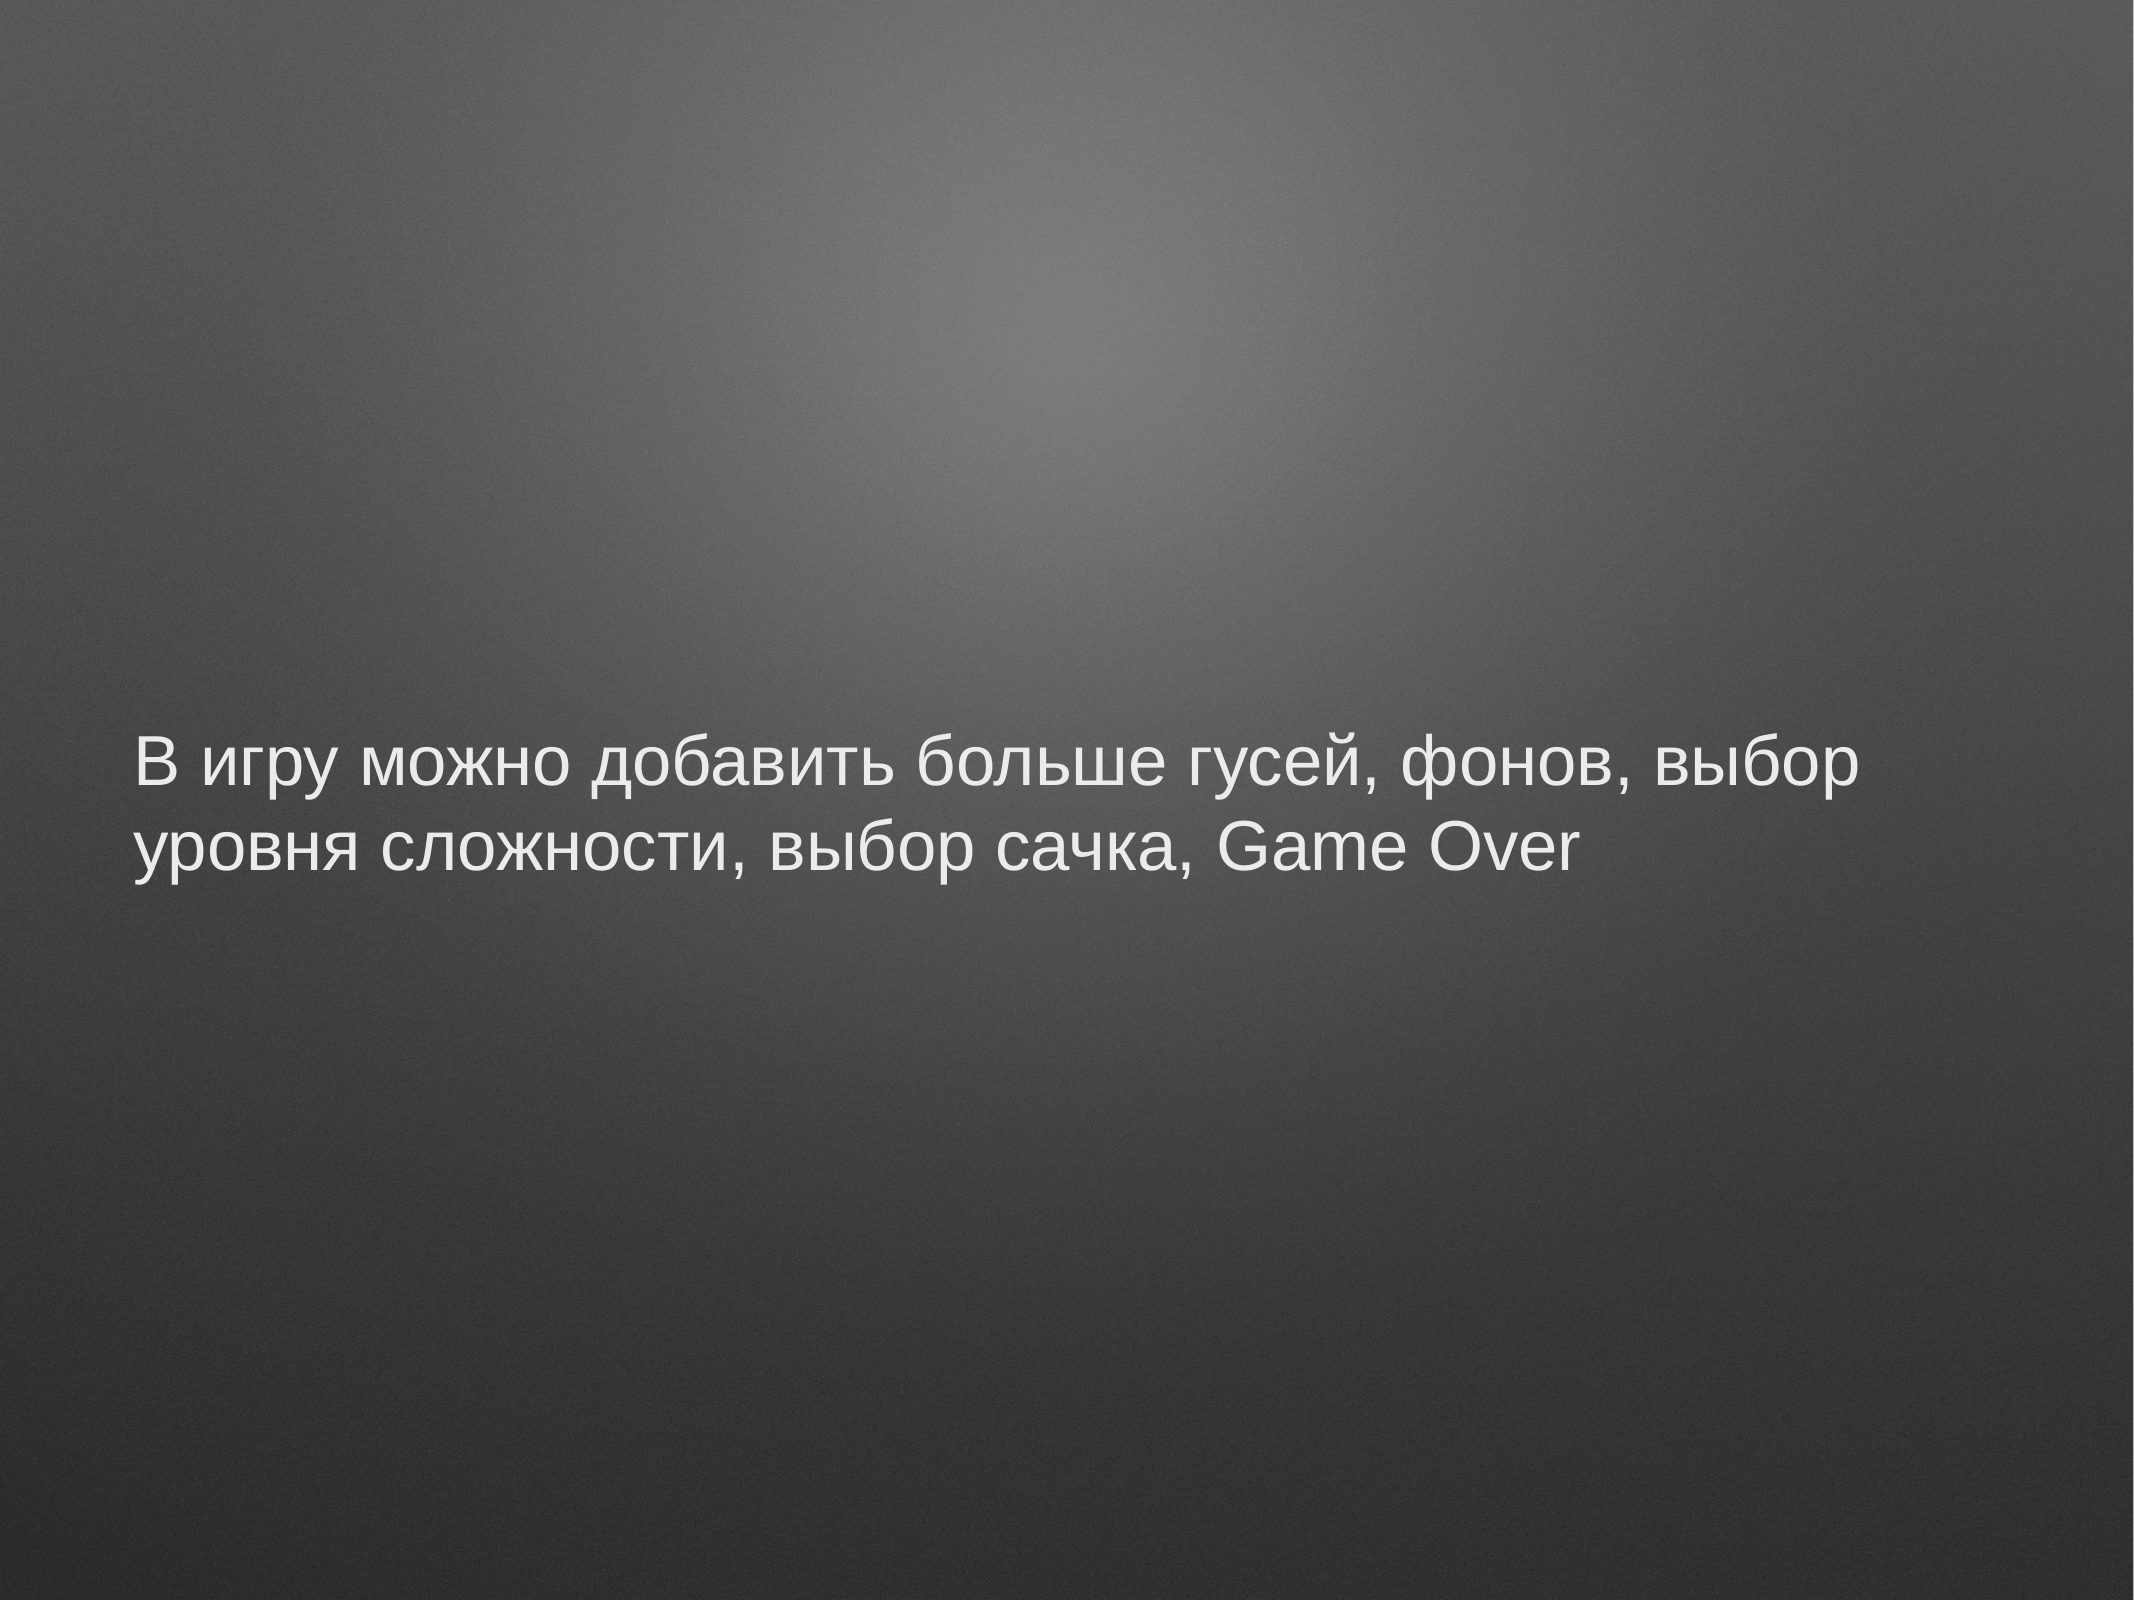

В игру можно добавить больше гусей, фонов, выбор уровня сложности, выбор сачка, Game Over